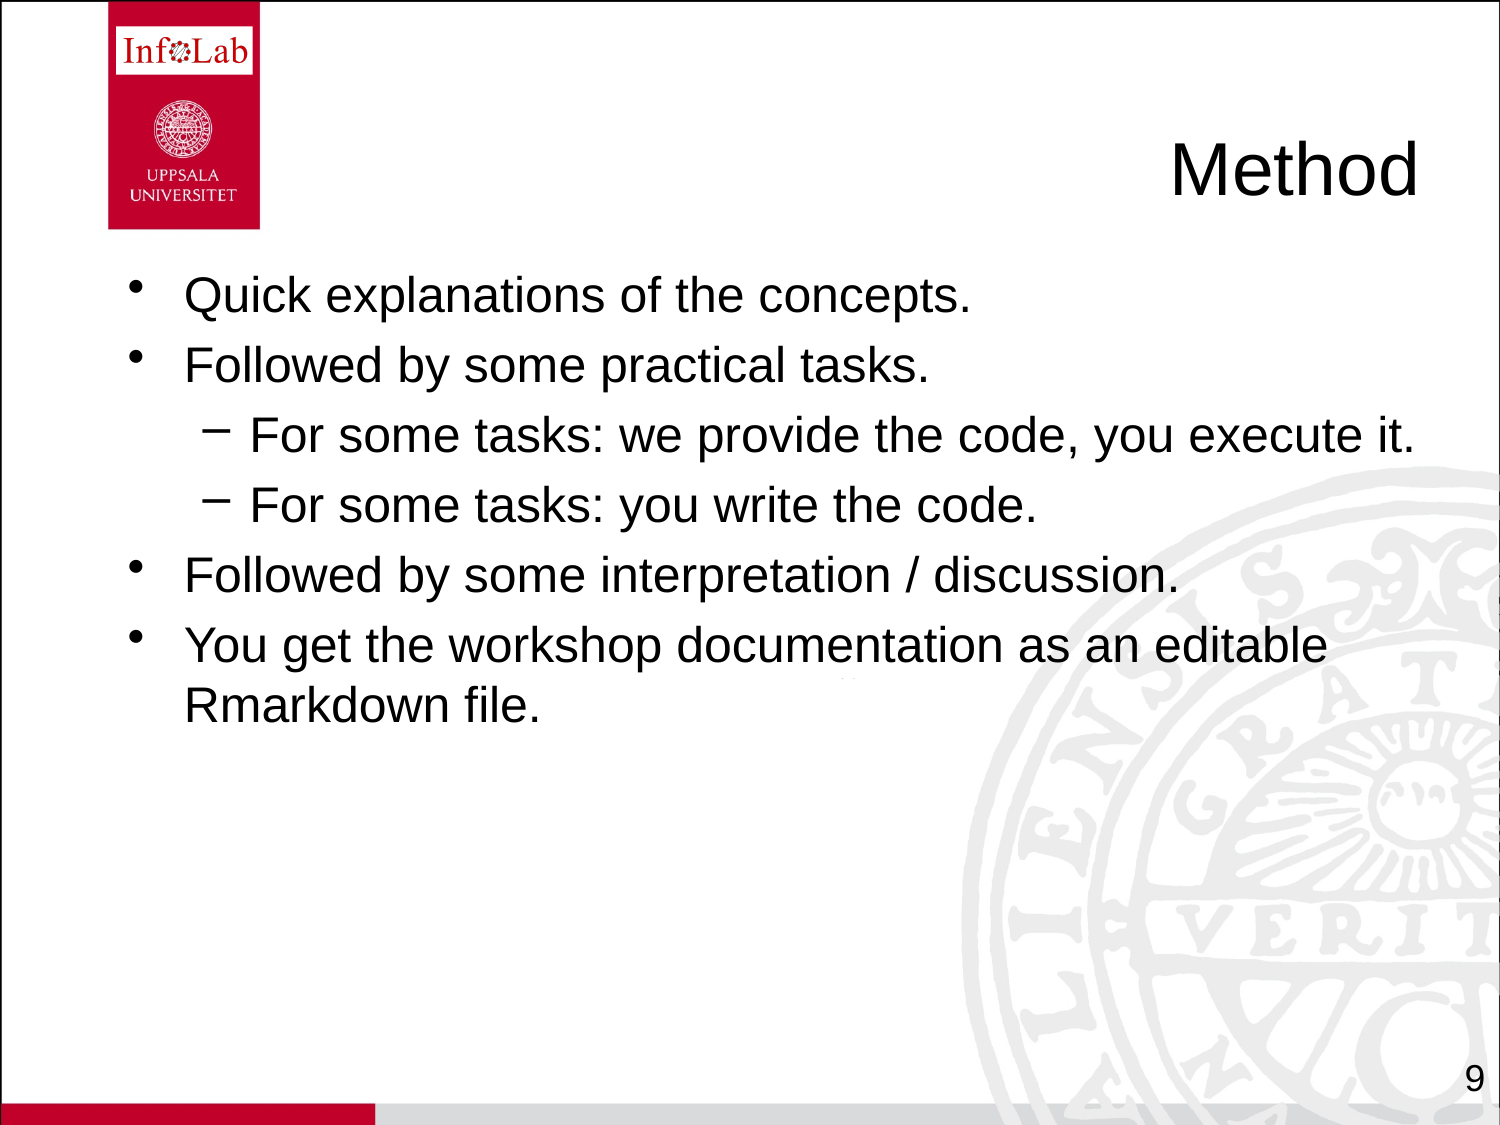

# Method
Quick explanations of the concepts.
Followed by some practical tasks.
For some tasks: we provide the code, you execute it.
For some tasks: you write the code.
Followed by some interpretation / discussion.
You get the workshop documentation as an editable Rmarkdown file.